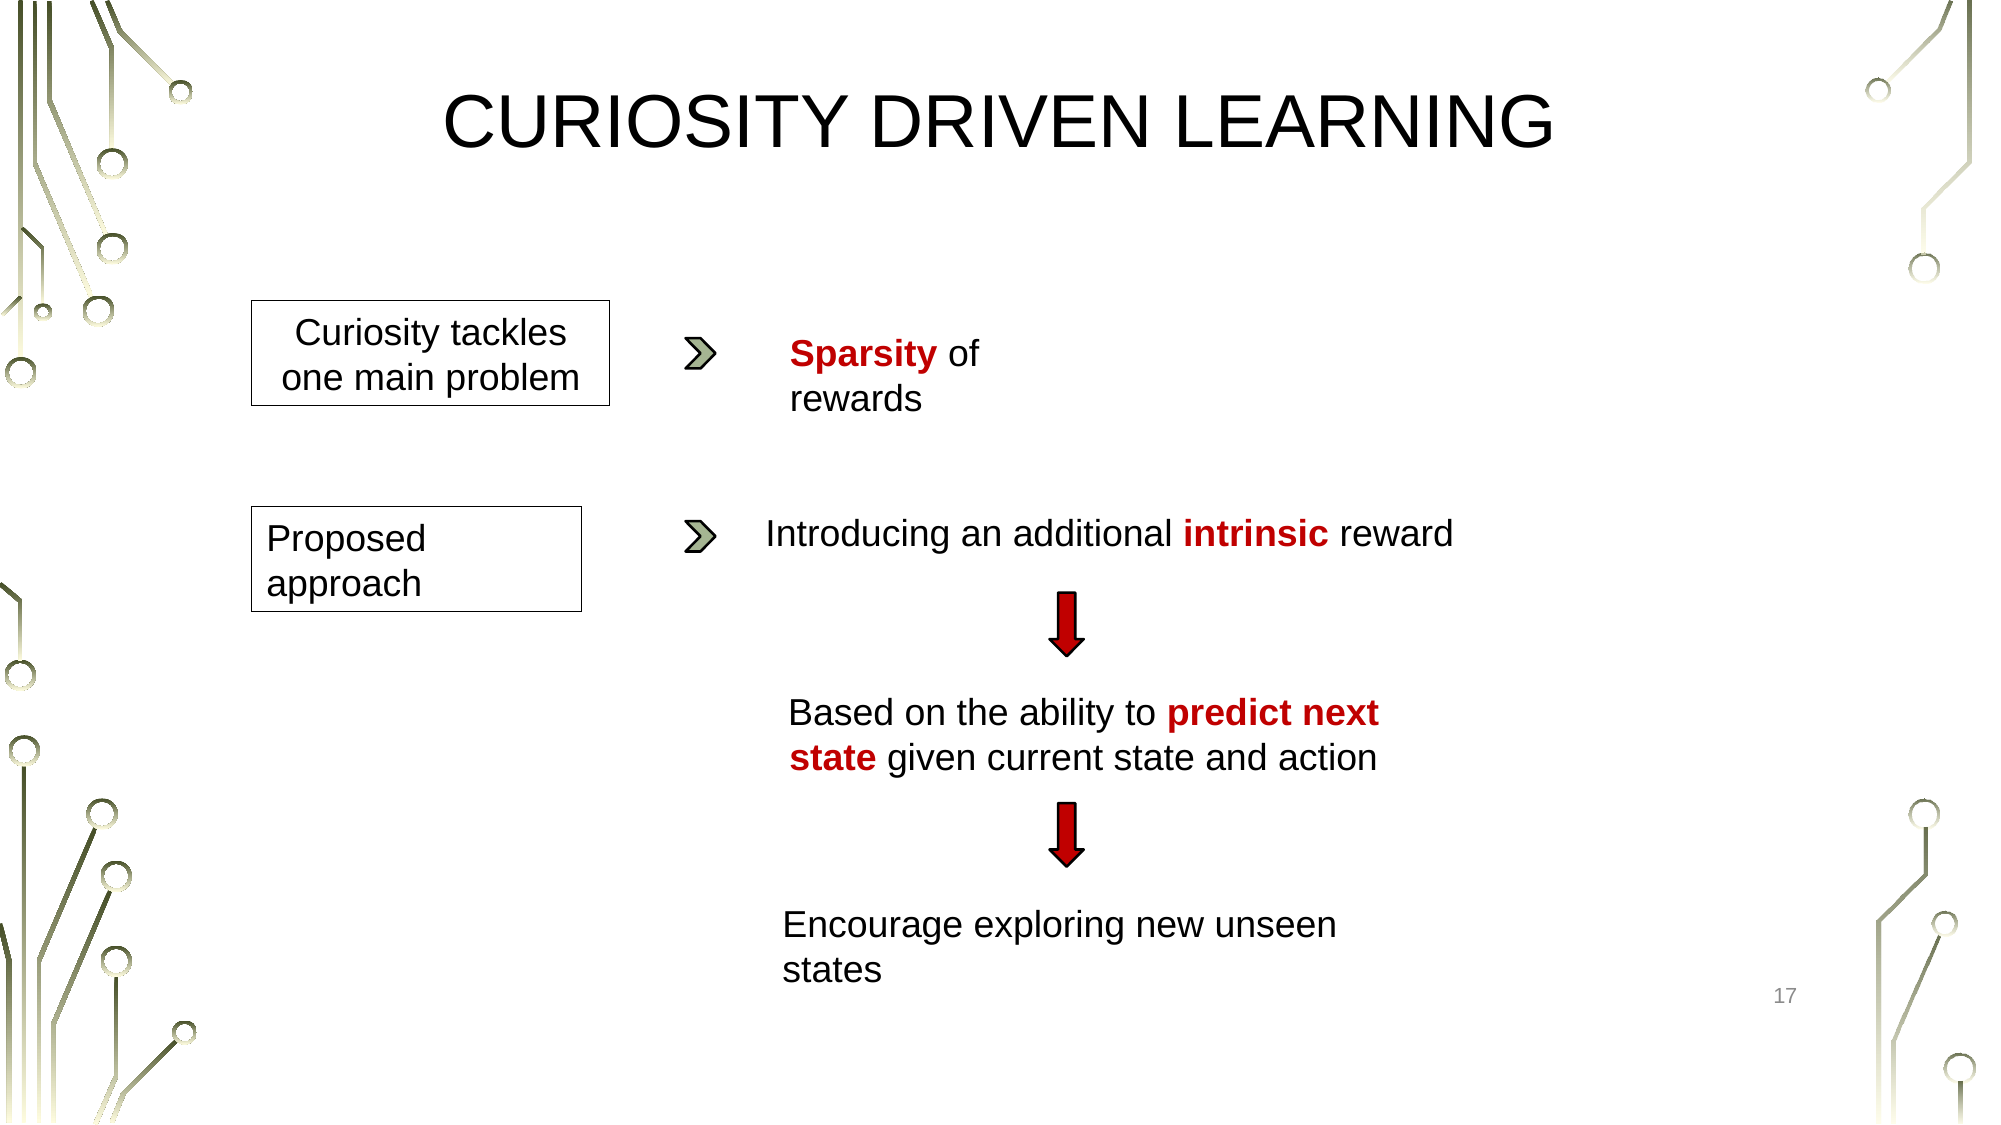

CURIOSITY DRIVEN LEARNING
Curiosity tackles one main problem
Sparsity of rewards

Introducing an additional intrinsic reward
Proposed approach

Based on the ability to predict next state given current state and action

Encourage exploring new unseen states
17